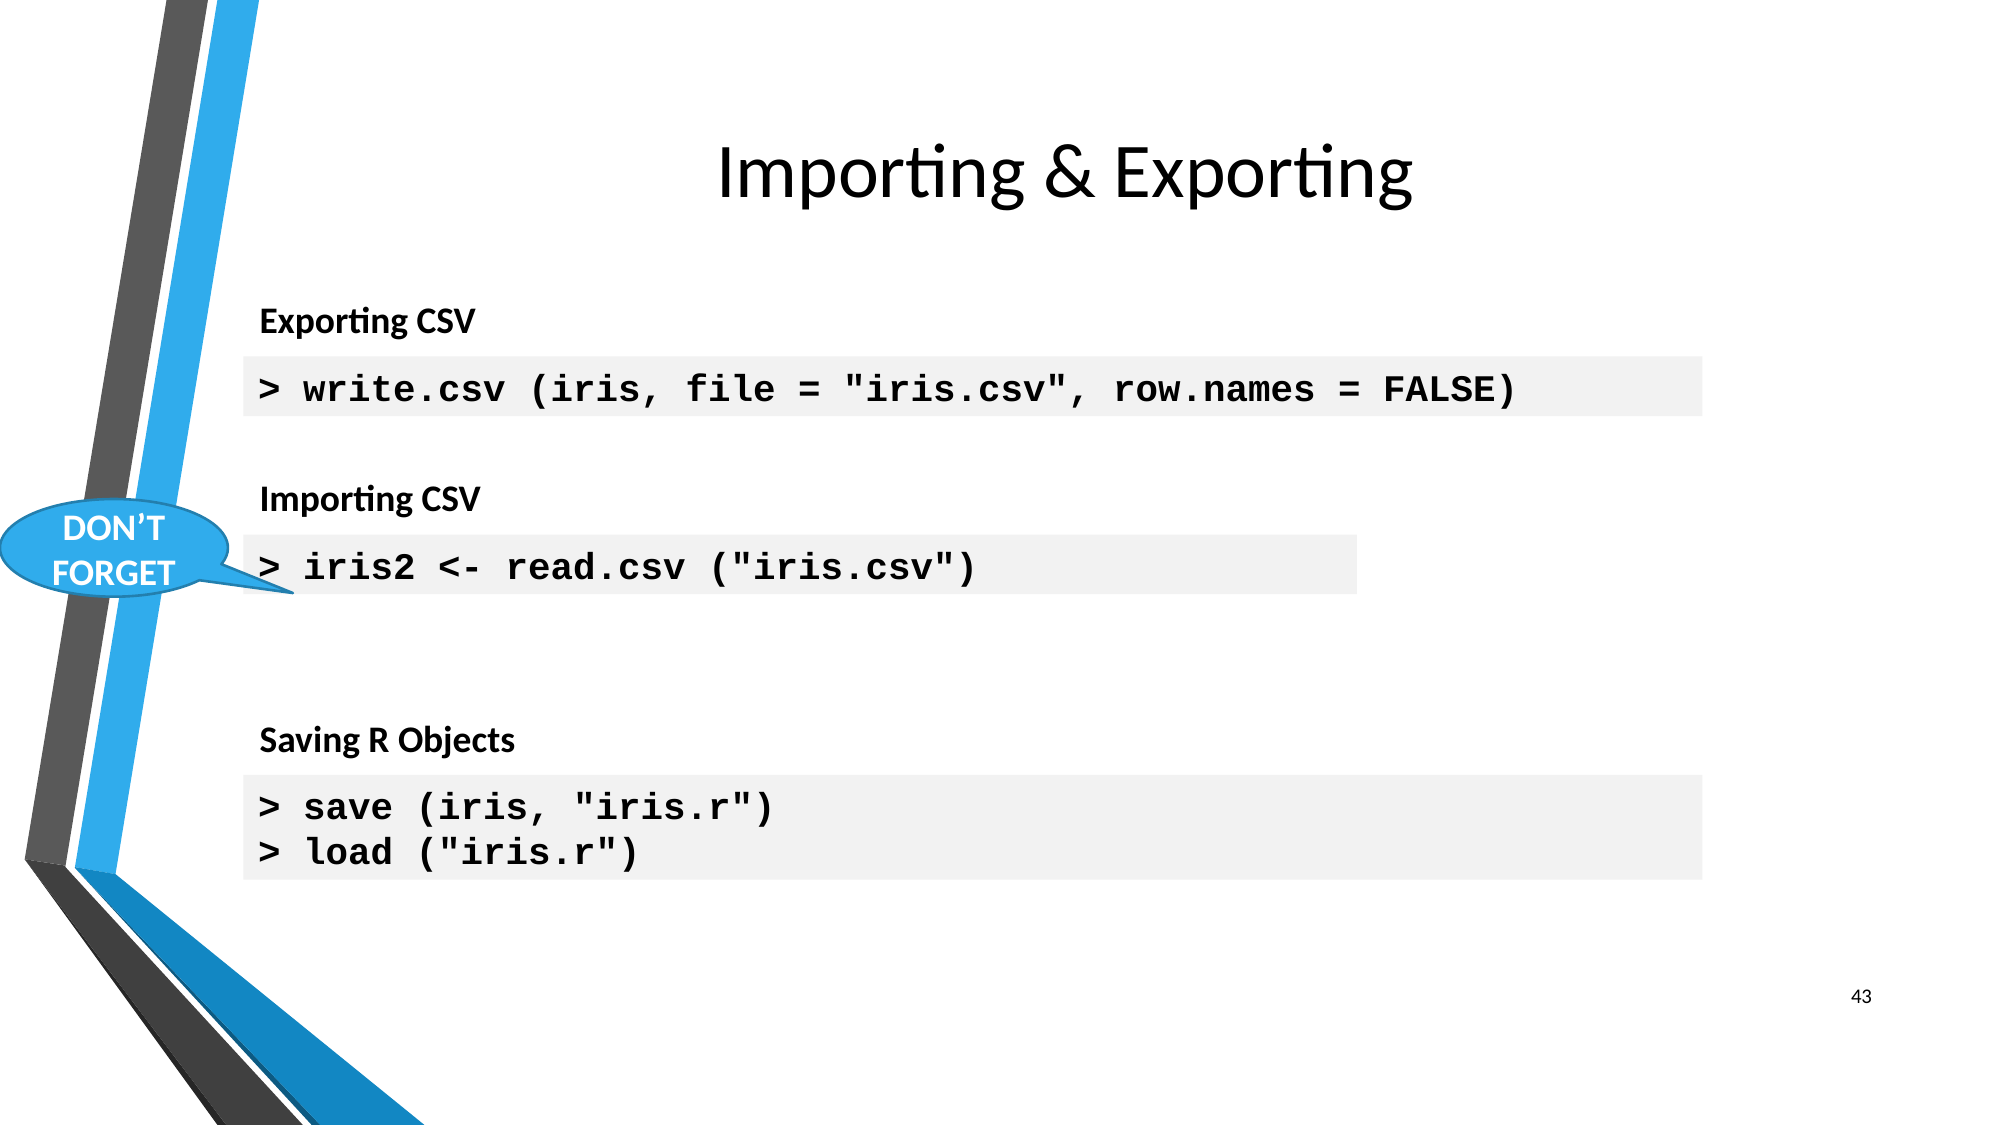

# Importing & Exporting
Exporting CSV
> write.csv (iris, file = "iris.csv", row.names = FALSE)
Importing CSV
DON’T FORGET
> iris2 <- read.csv ("iris.csv")
Saving R Objects
> save (iris, "iris.r")
> load ("iris.r")
43